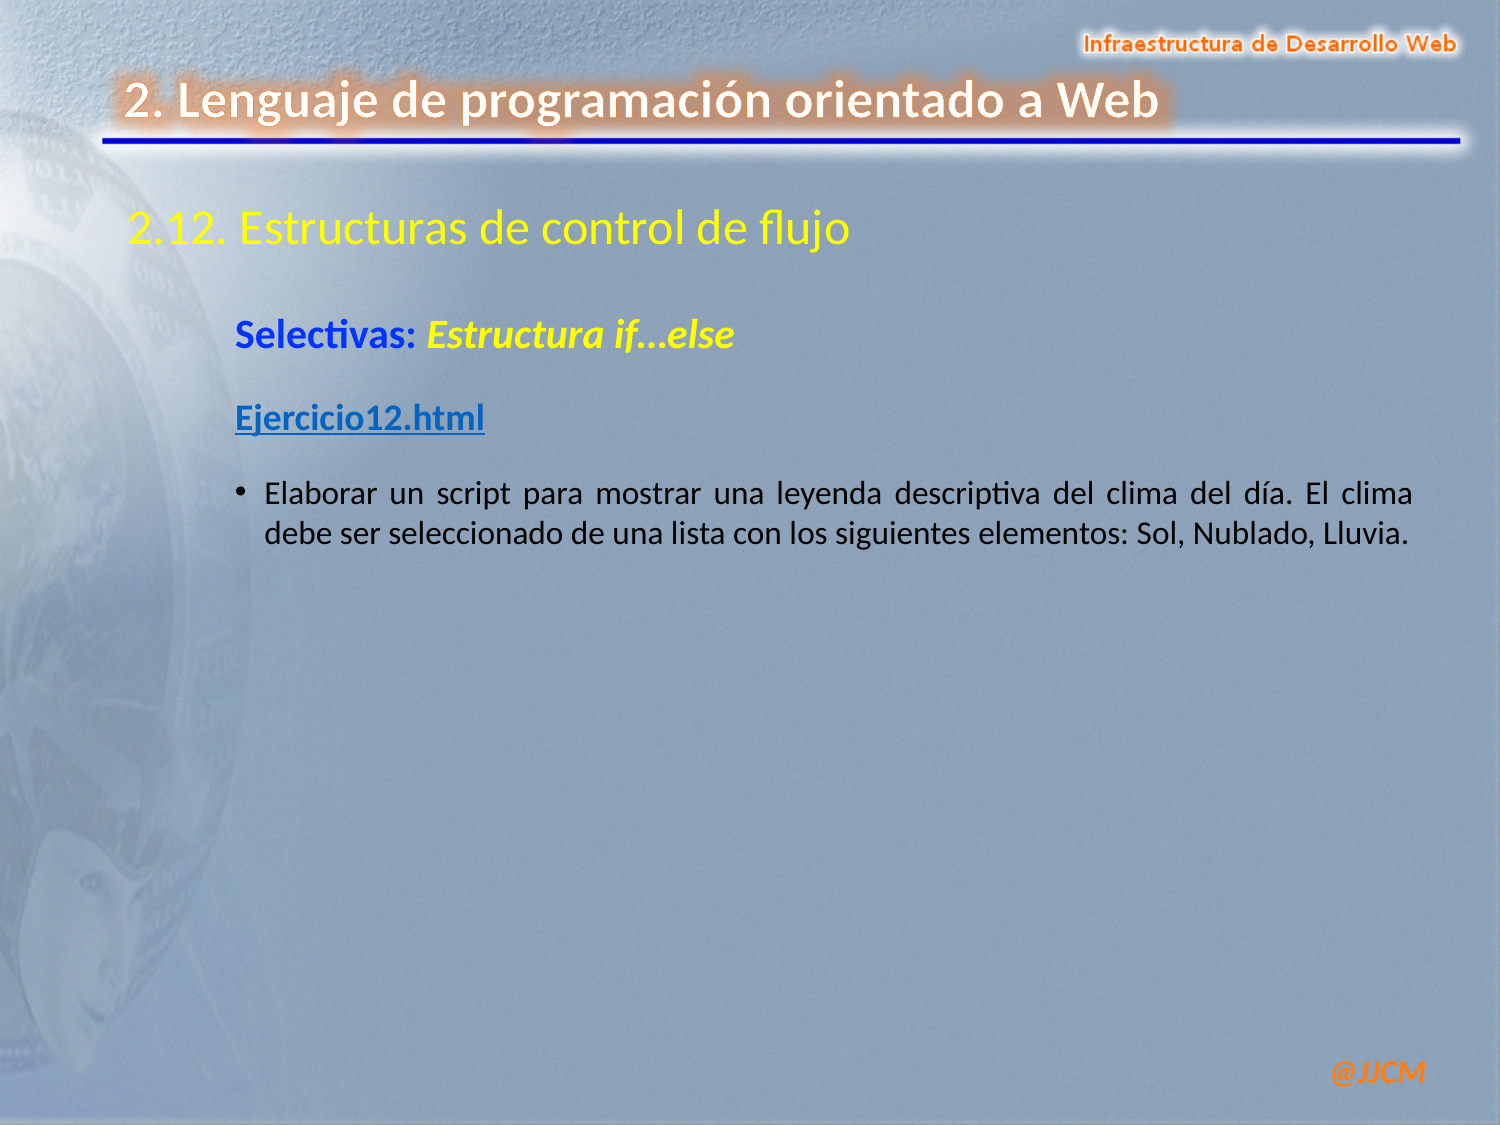

2.12. Estructuras de control de flujo
Selectivas: Estructura if…else
Ejercicio12.html
Elaborar un script para mostrar una leyenda descriptiva del clima del día. El clima debe ser seleccionado de una lista con los siguientes elementos: Sol, Nublado, Lluvia.